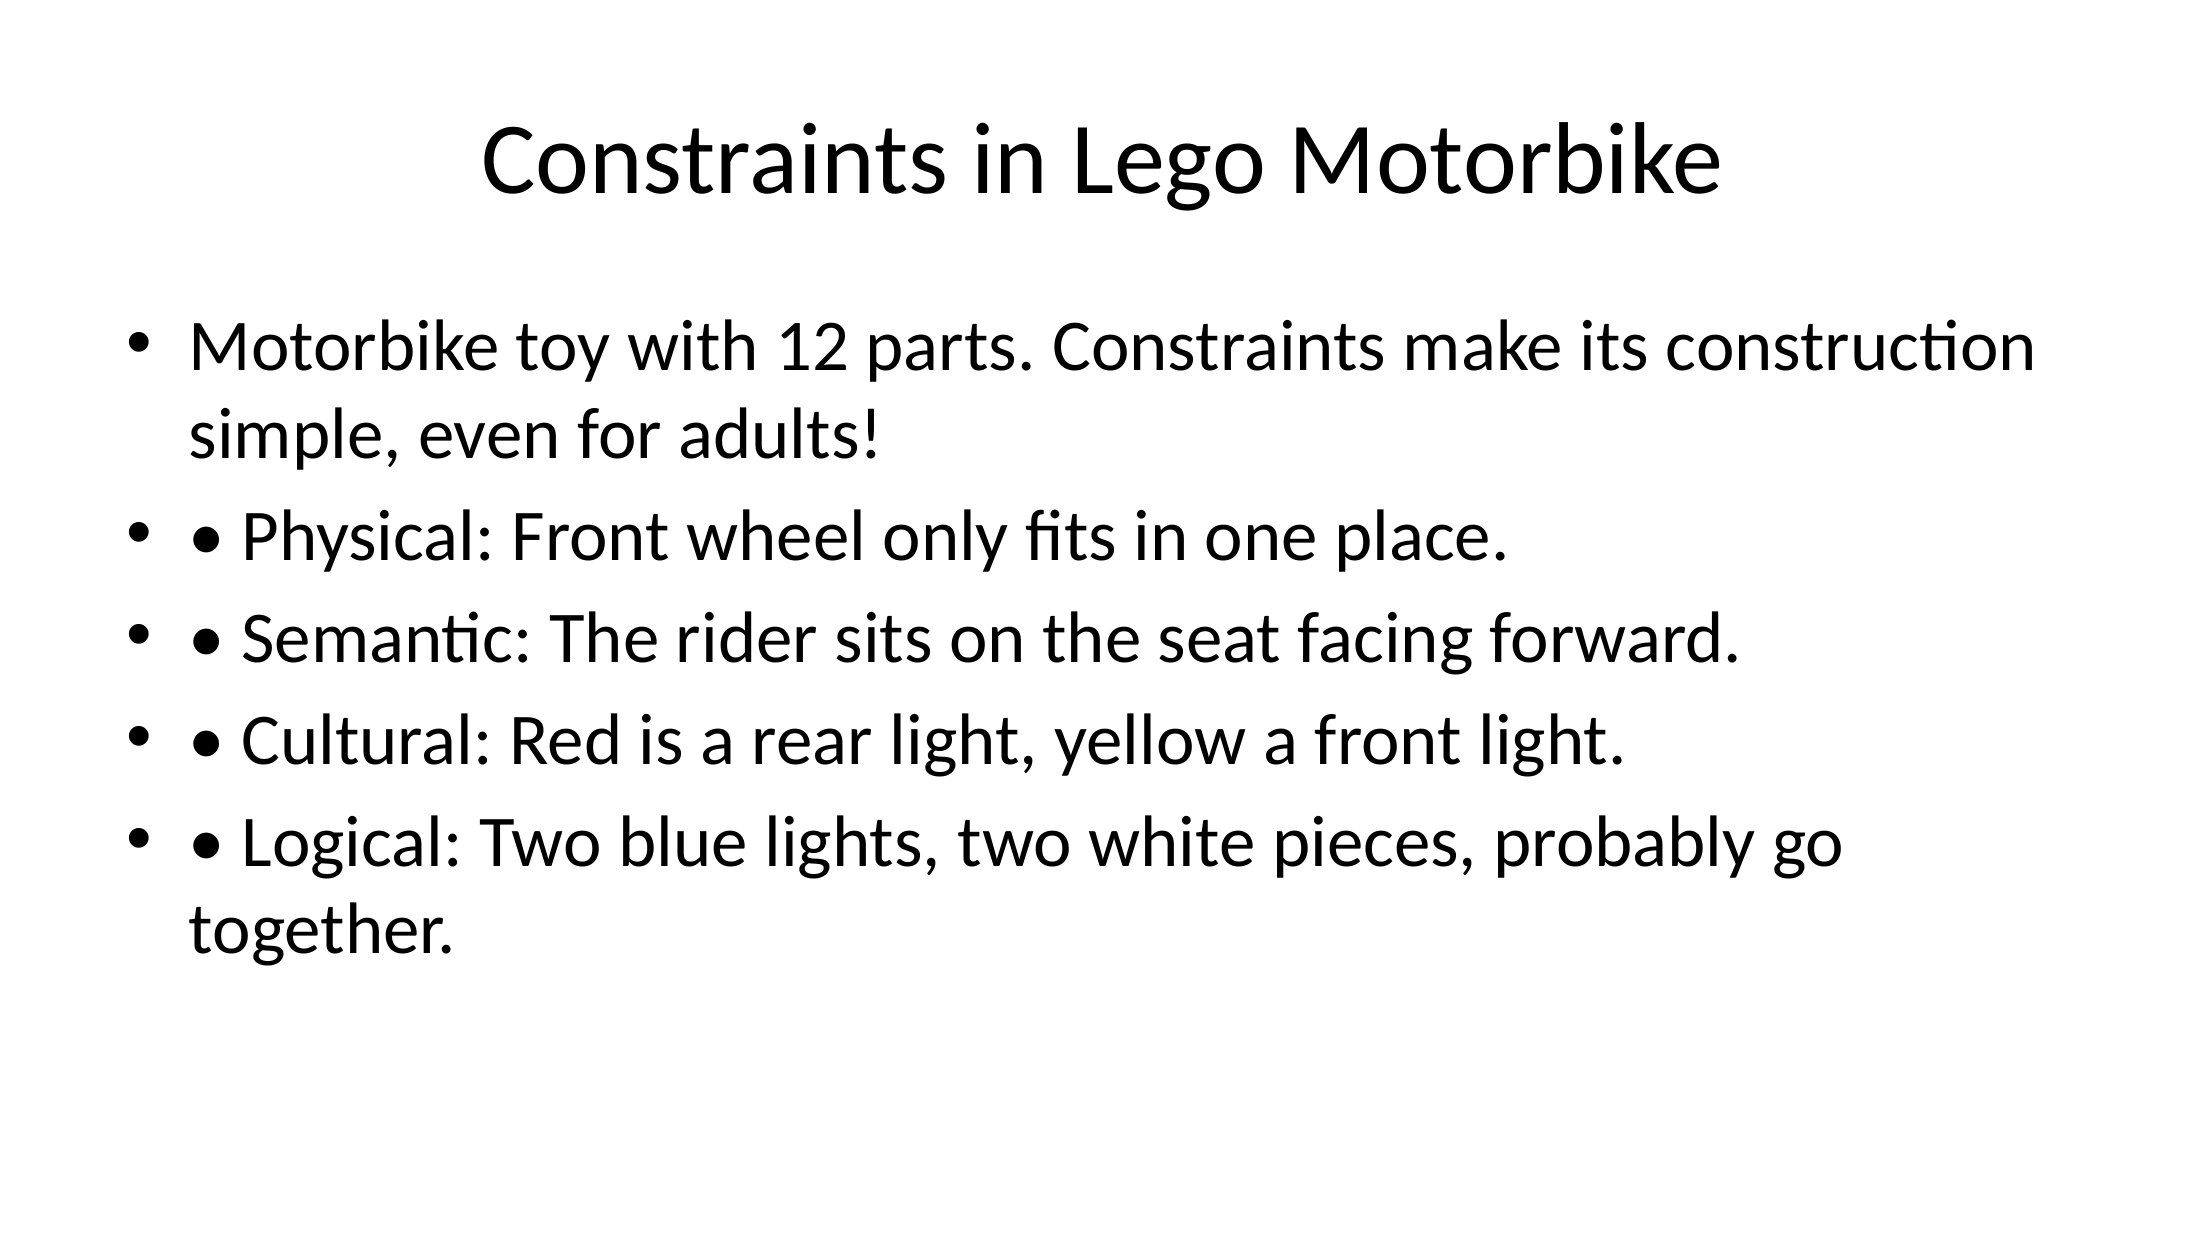

# Constraints in Lego Motorbike
Motorbike toy with 12 parts. Constraints make its construction simple, even for adults!
• Physical: Front wheel only fits in one place.
• Semantic: The rider sits on the seat facing forward.
• Cultural: Red is a rear light, yellow a front light.
• Logical: Two blue lights, two white pieces, probably go together.